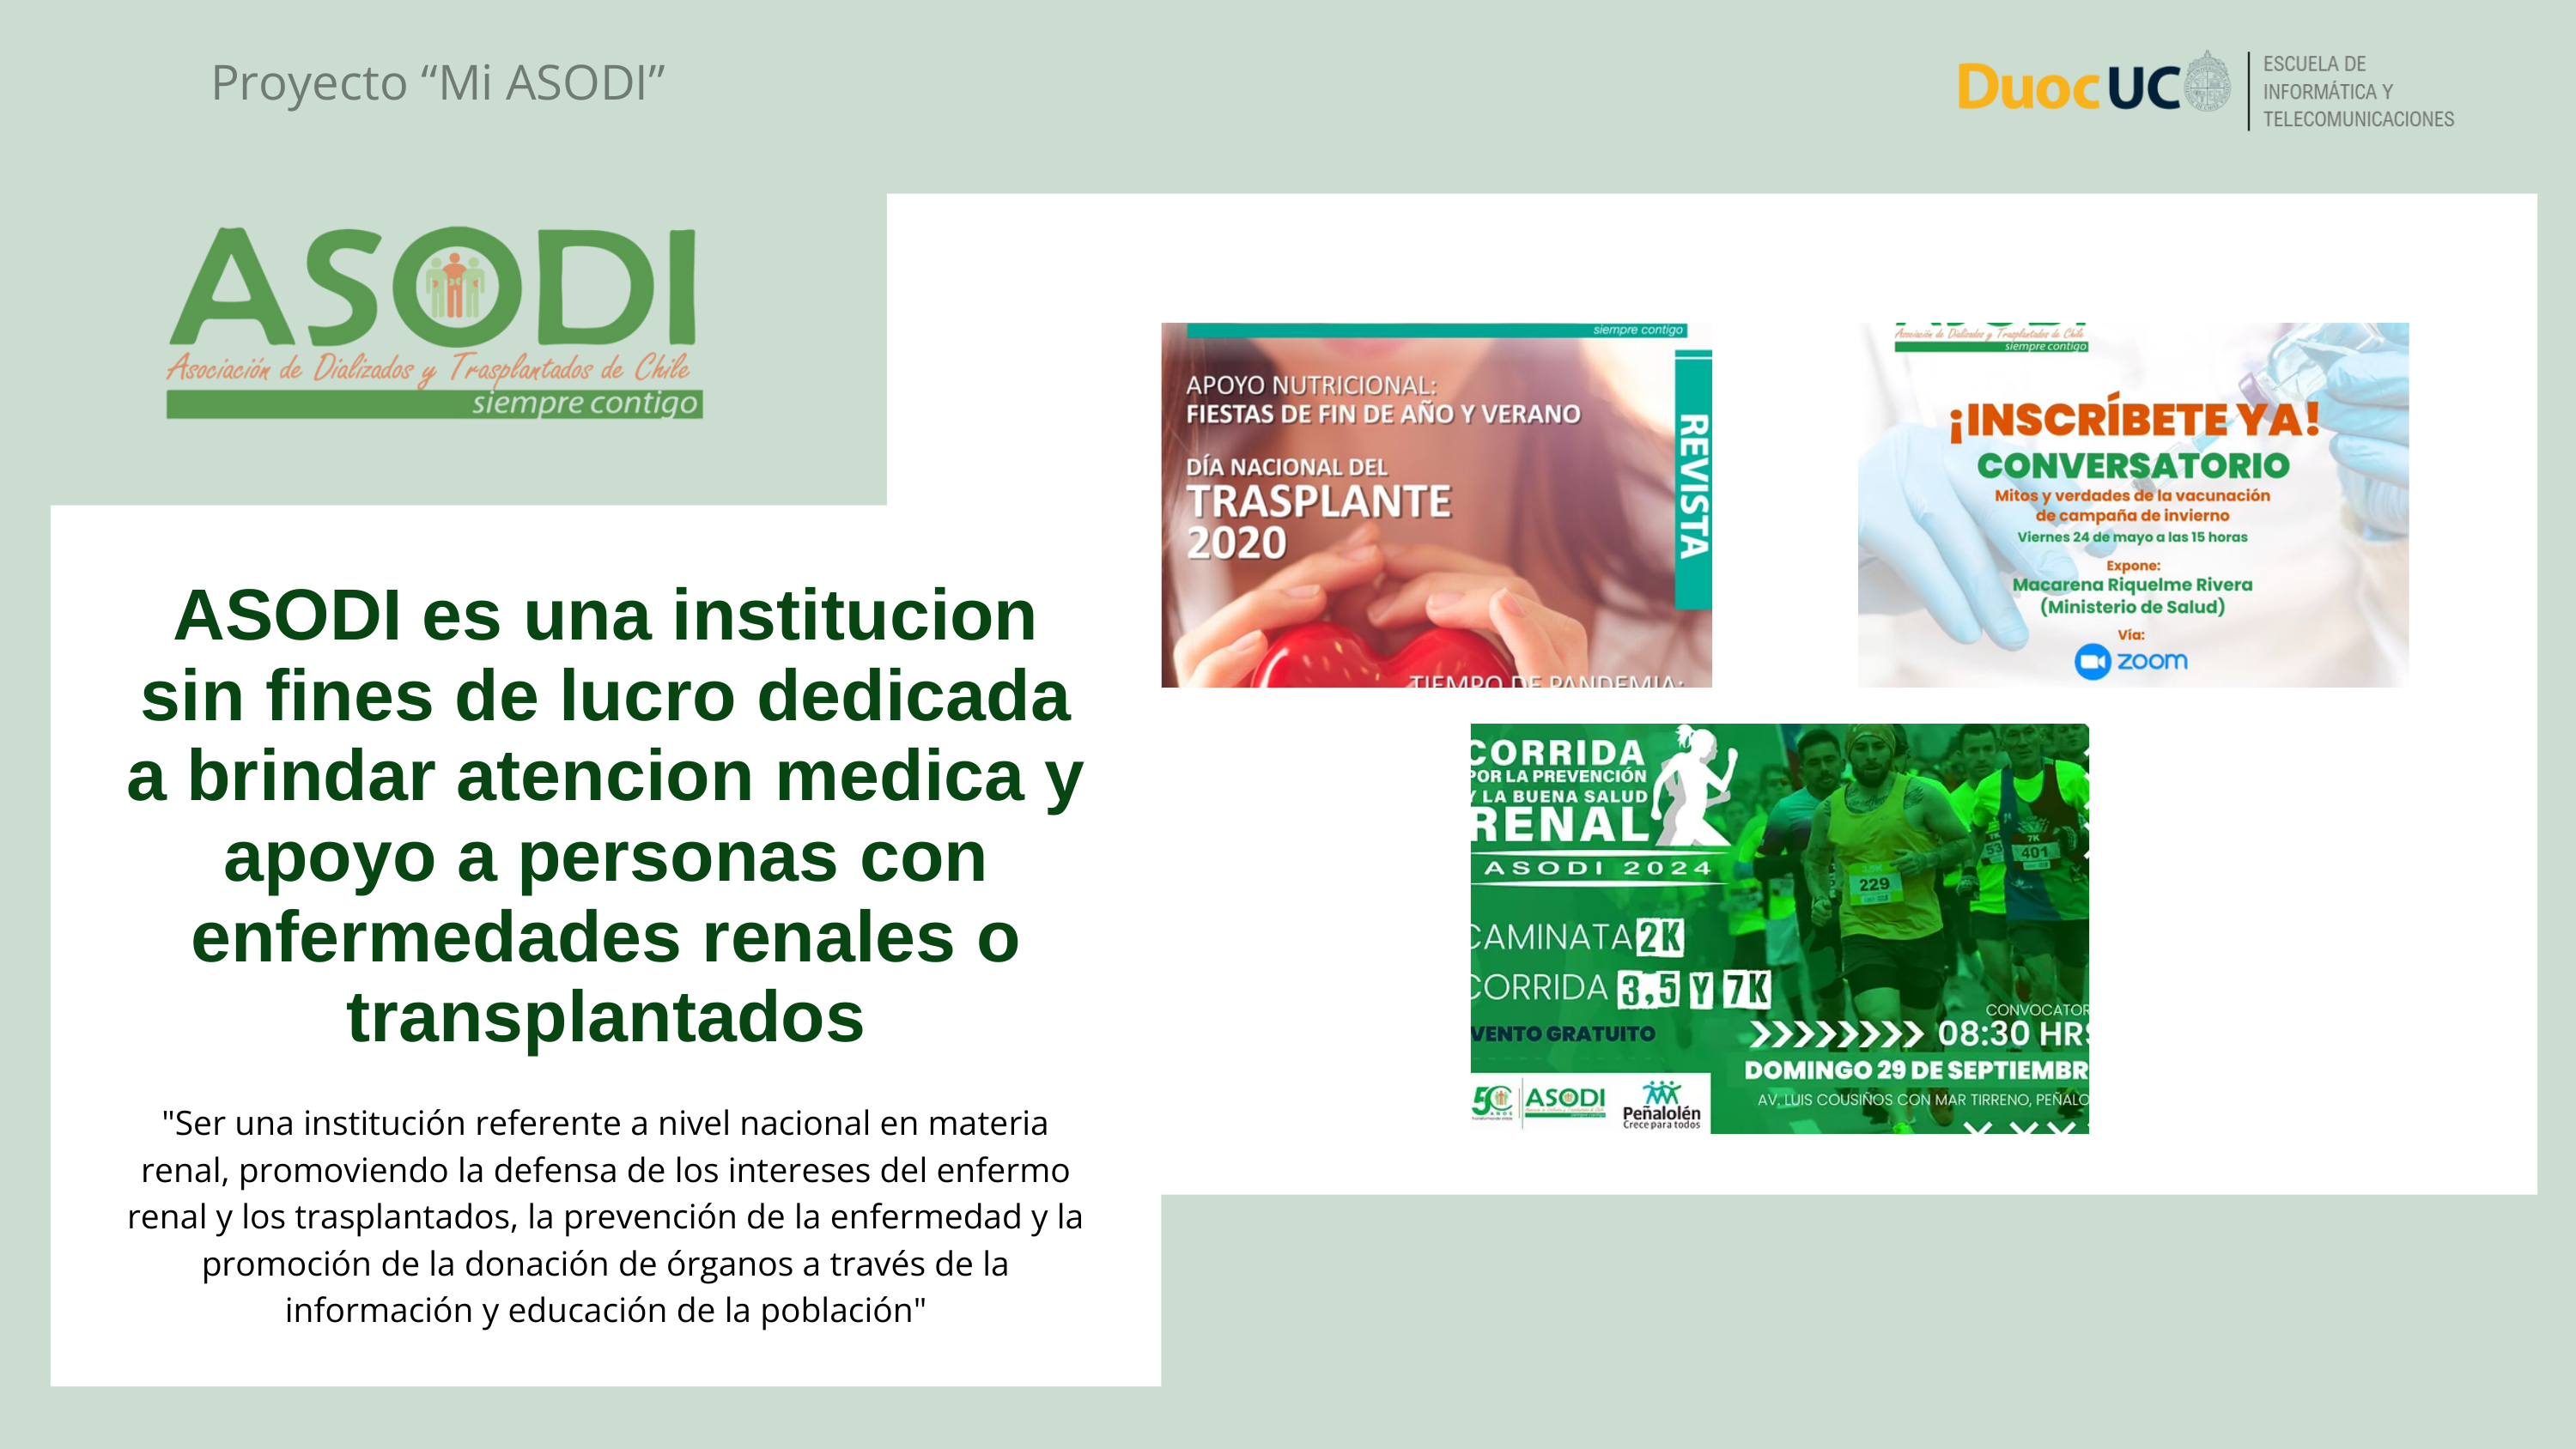

Proyecto “Mi ASODI”

ASODI es una institucion sin fines de lucro dedicada a brindar atencion medica y apoyo a personas con enfermedades renales o transplantados
"Ser una institución referente a nivel nacional en materia renal, promoviendo la defensa de los intereses del enfermo renal y los trasplantados, la prevención de la enfermedad y la promoción de la donación de órganos a través de la información y educación de la población"